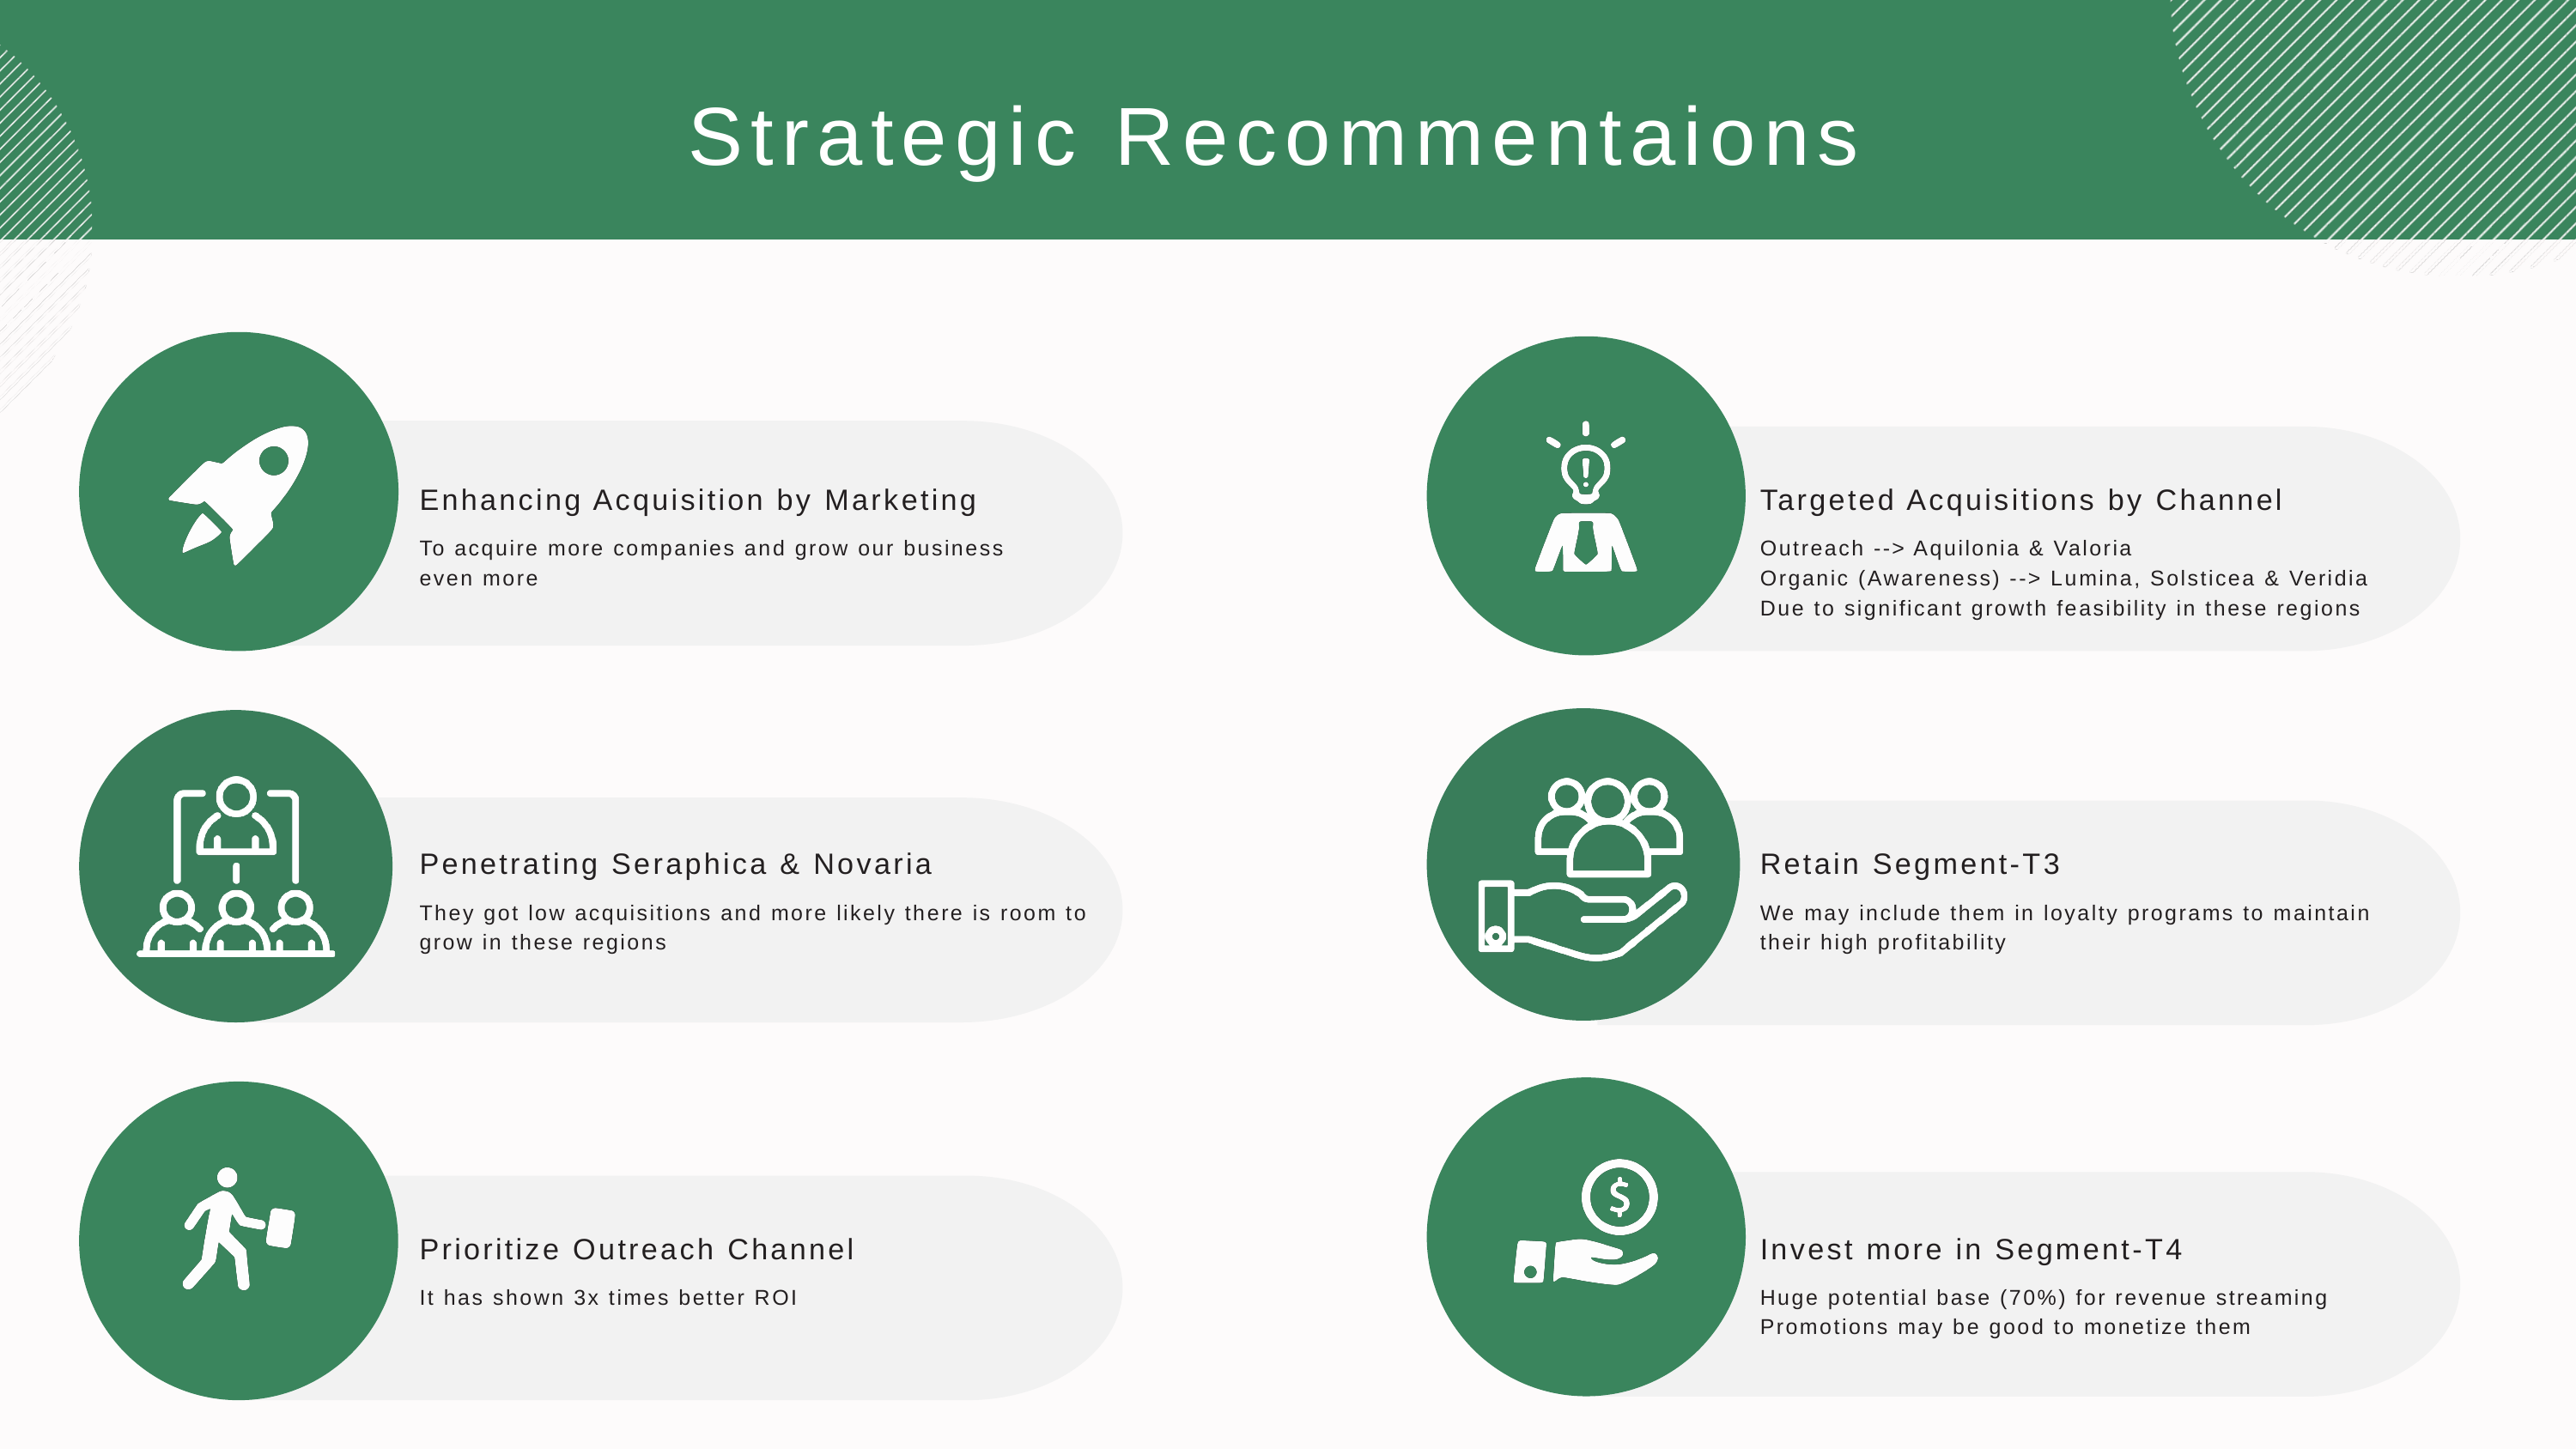

Strategic Recommentaions

Enhancing Acquisition by Marketing
Targeted Acquisitions by Channel
To acquire more companies and grow our business even more
Outreach --> Aquilonia & Valoria
Organic (Awareness) --> Lumina, Solsticea & Veridia
Due to significant growth feasibility in these regions

Penetrating Seraphica & Novaria
Retain Segment-T3
They got low acquisitions and more likely there is room to grow in these regions
We may include them in loyalty programs to maintain their high profitability

Prioritize Outreach Channel
Invest more in Segment-T4
It has shown 3x times better ROI
Huge potential base (70%) for revenue streaming
Promotions may be good to monetize them